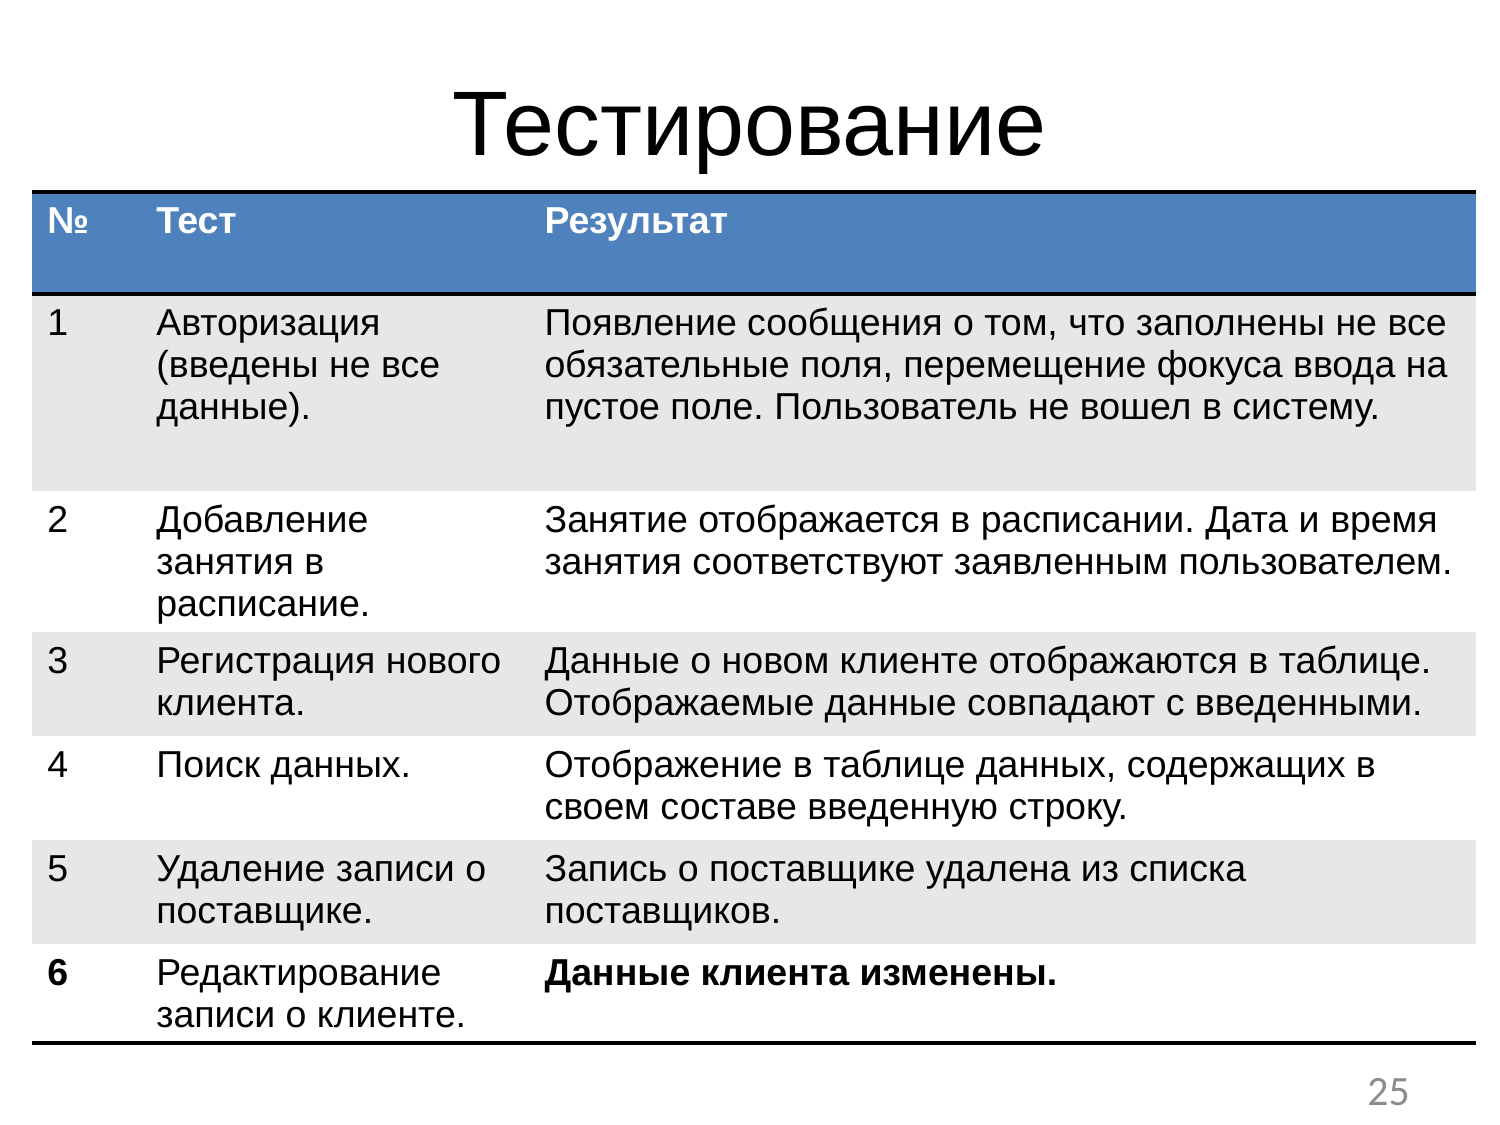

# Тестирование
| № | Тест | Результат |
| --- | --- | --- |
| 1 | Авторизация (введены не все данные). | Появление сообщения о том, что заполнены не все обязательные поля, перемещение фокуса ввода на пустое поле. Пользователь не вошел в систему. |
| 2 | Добавление занятия в расписание. | Занятие отображается в расписании. Дата и время занятия соответствуют заявленным пользователем. |
| 3 | Регистрация нового клиента. | Данные о новом клиенте отображаются в таблице. Отображаемые данные совпадают с введенными. |
| 4 | Поиск данных. | Отображение в таблице данных, содержащих в своем составе введенную строку. |
| 5 | Удаление записи о поставщике. | Запись о поставщике удалена из списка поставщиков. |
| 6 | Редактирование записи о клиенте. | Данные клиента изменены. |

25